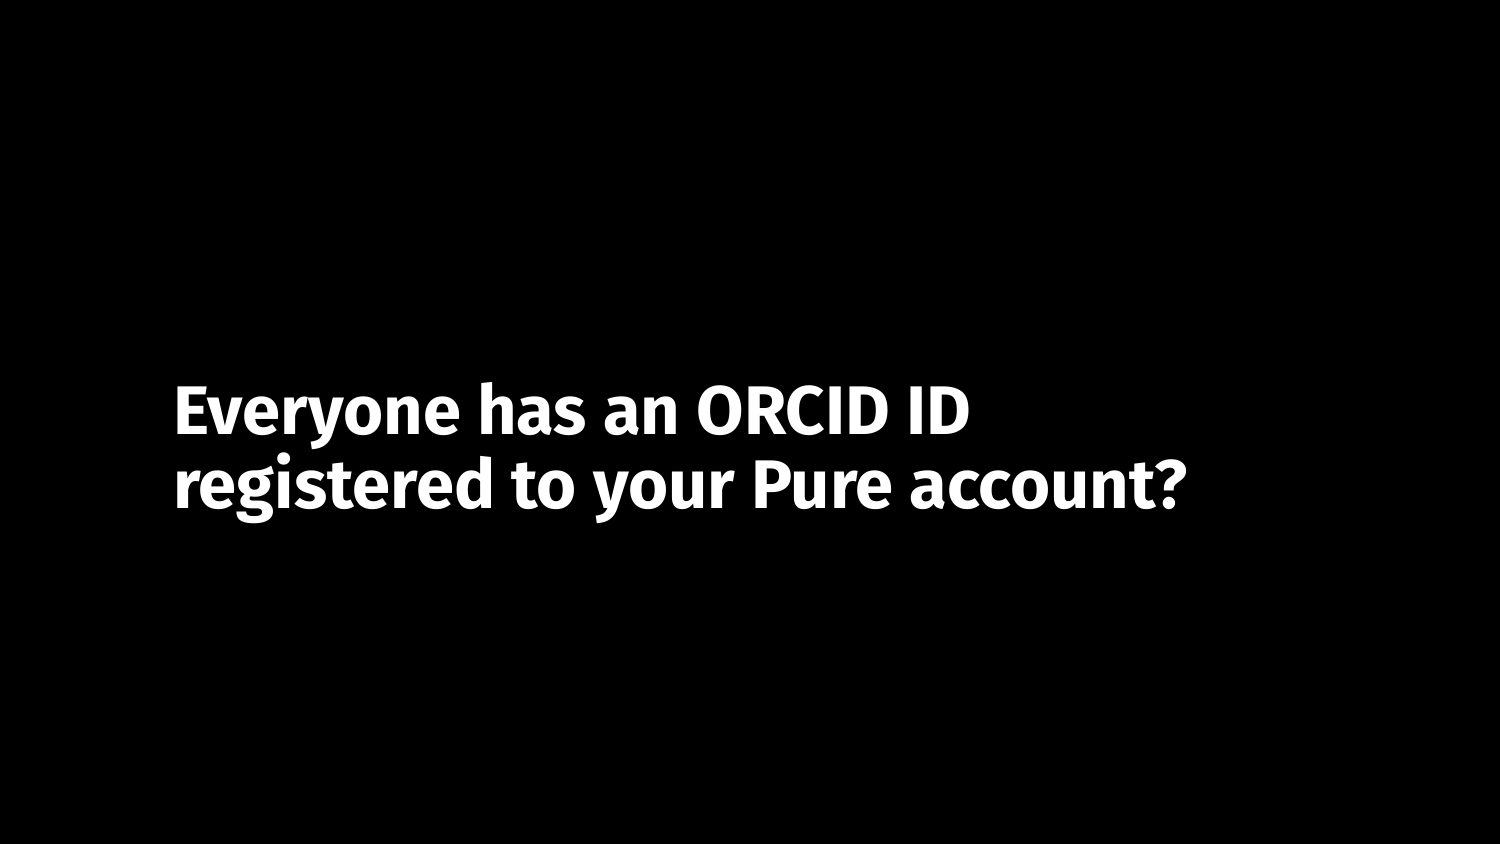

# Everyone has an ORCID ID registered to your Pure account?